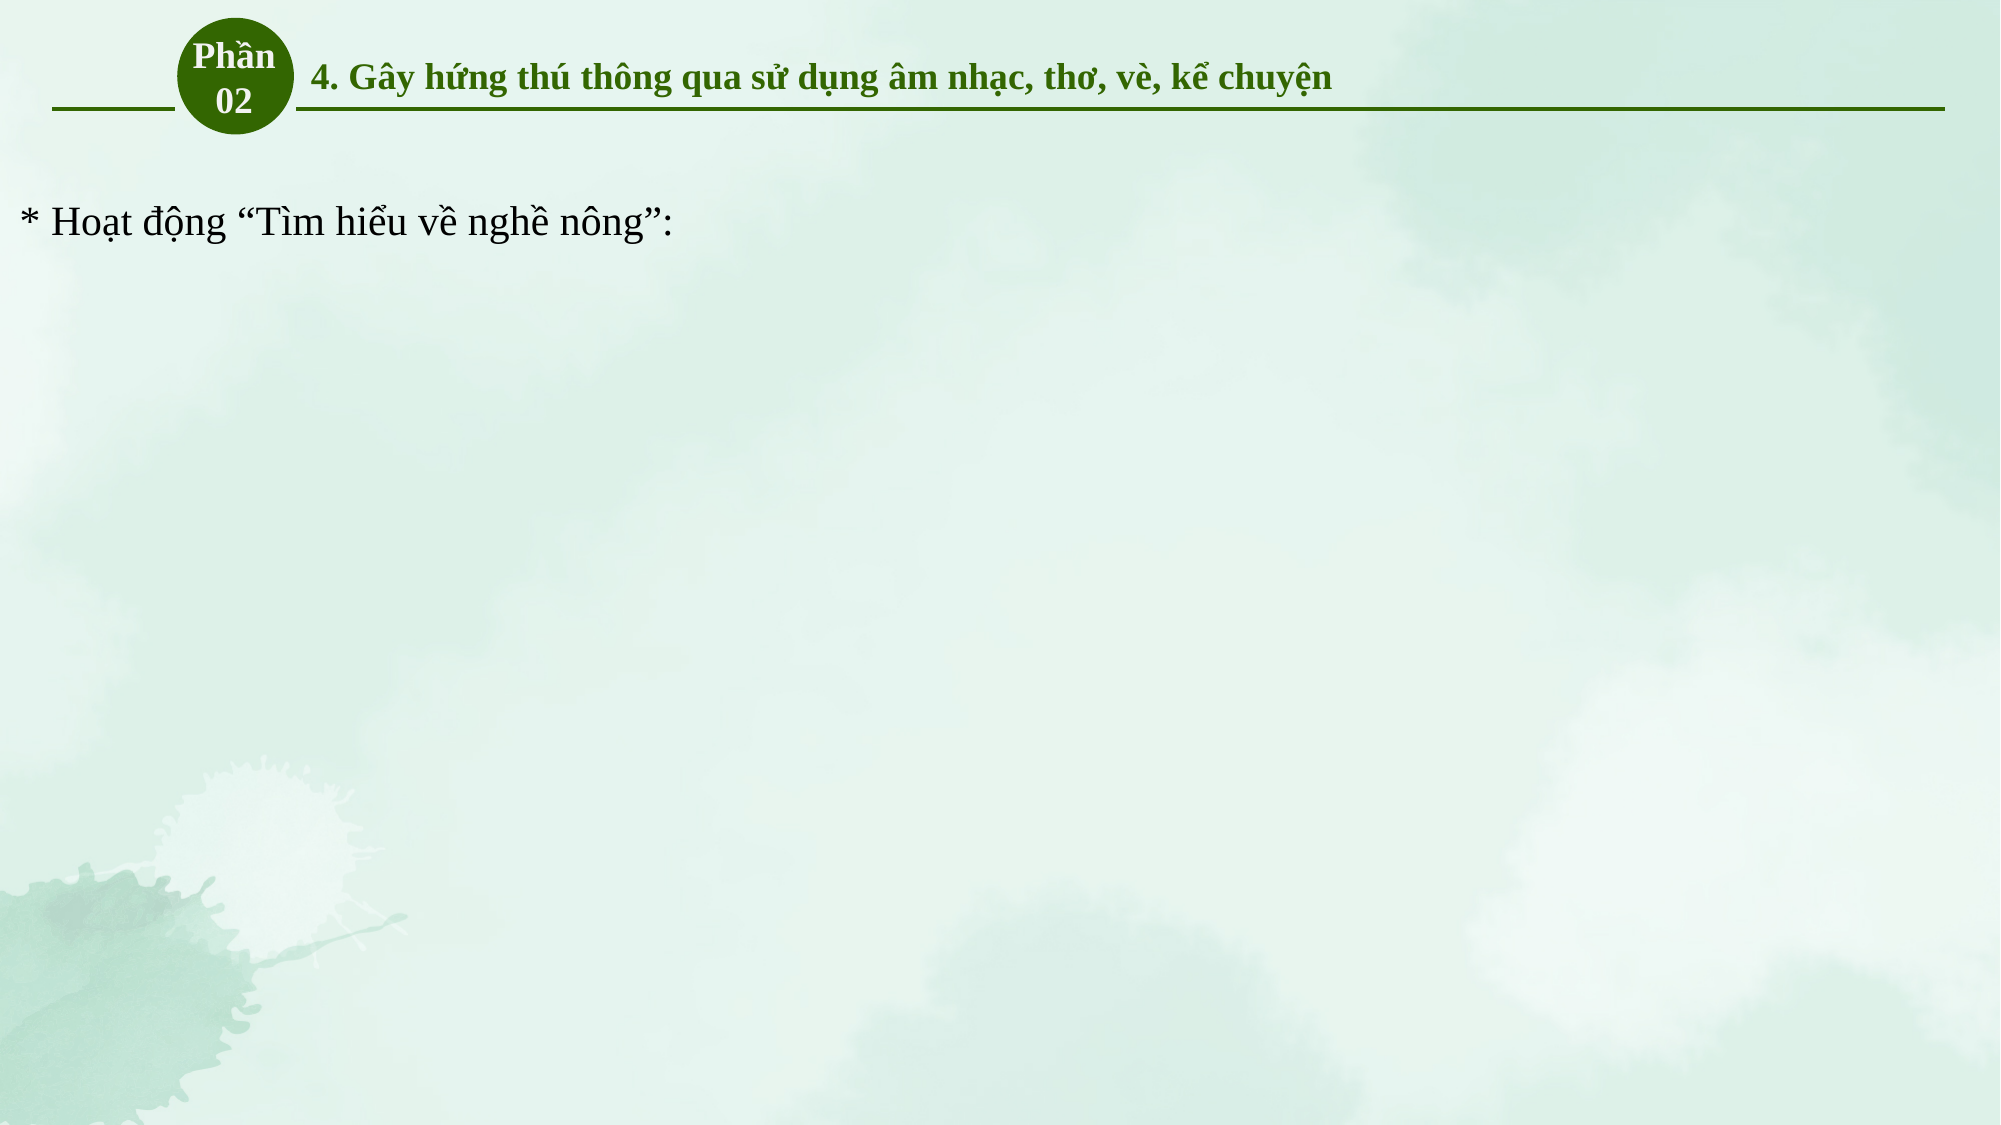

Phần 02
4. Gây hứng thú thông qua sử dụng âm nhạc, thơ, vè, kể chuyện
* Hoạt động “Tìm hiểu về nghề nông”: